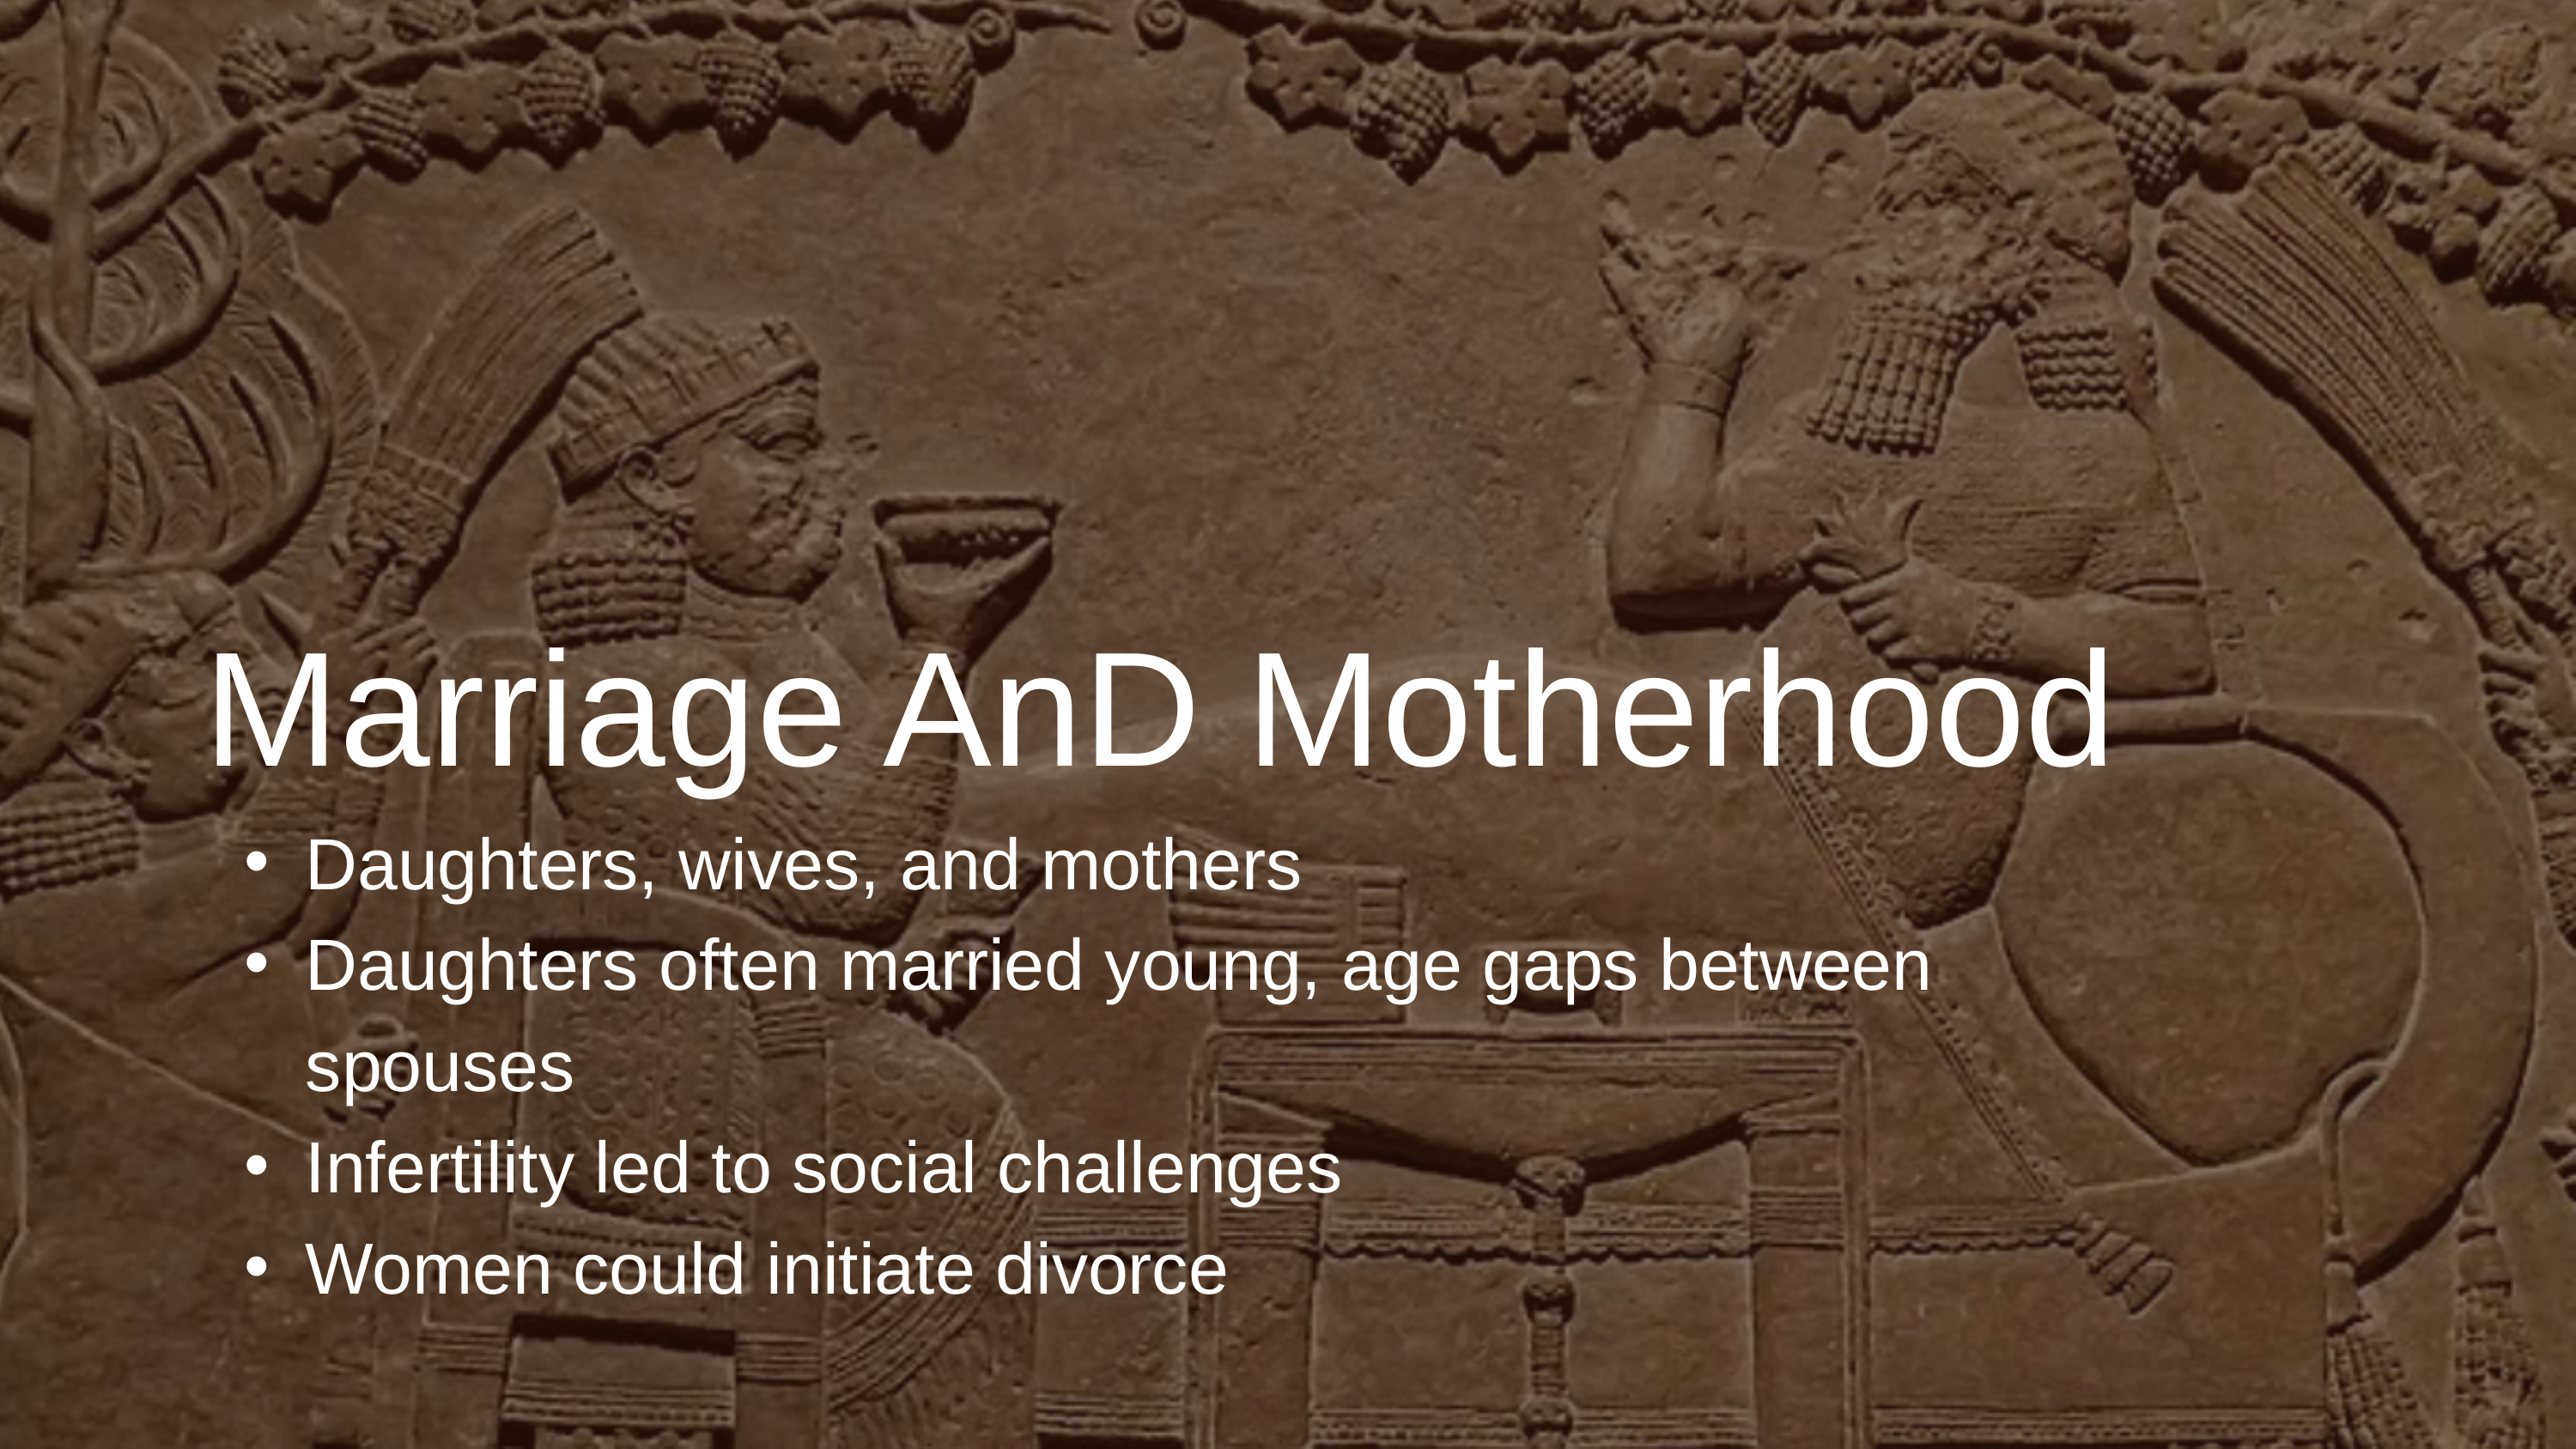

Marriage AnD Motherhood
Daughters, wives, and mothers
Daughters often married young, age gaps between spouses
Infertility led to social challenges
Women could initiate divorce